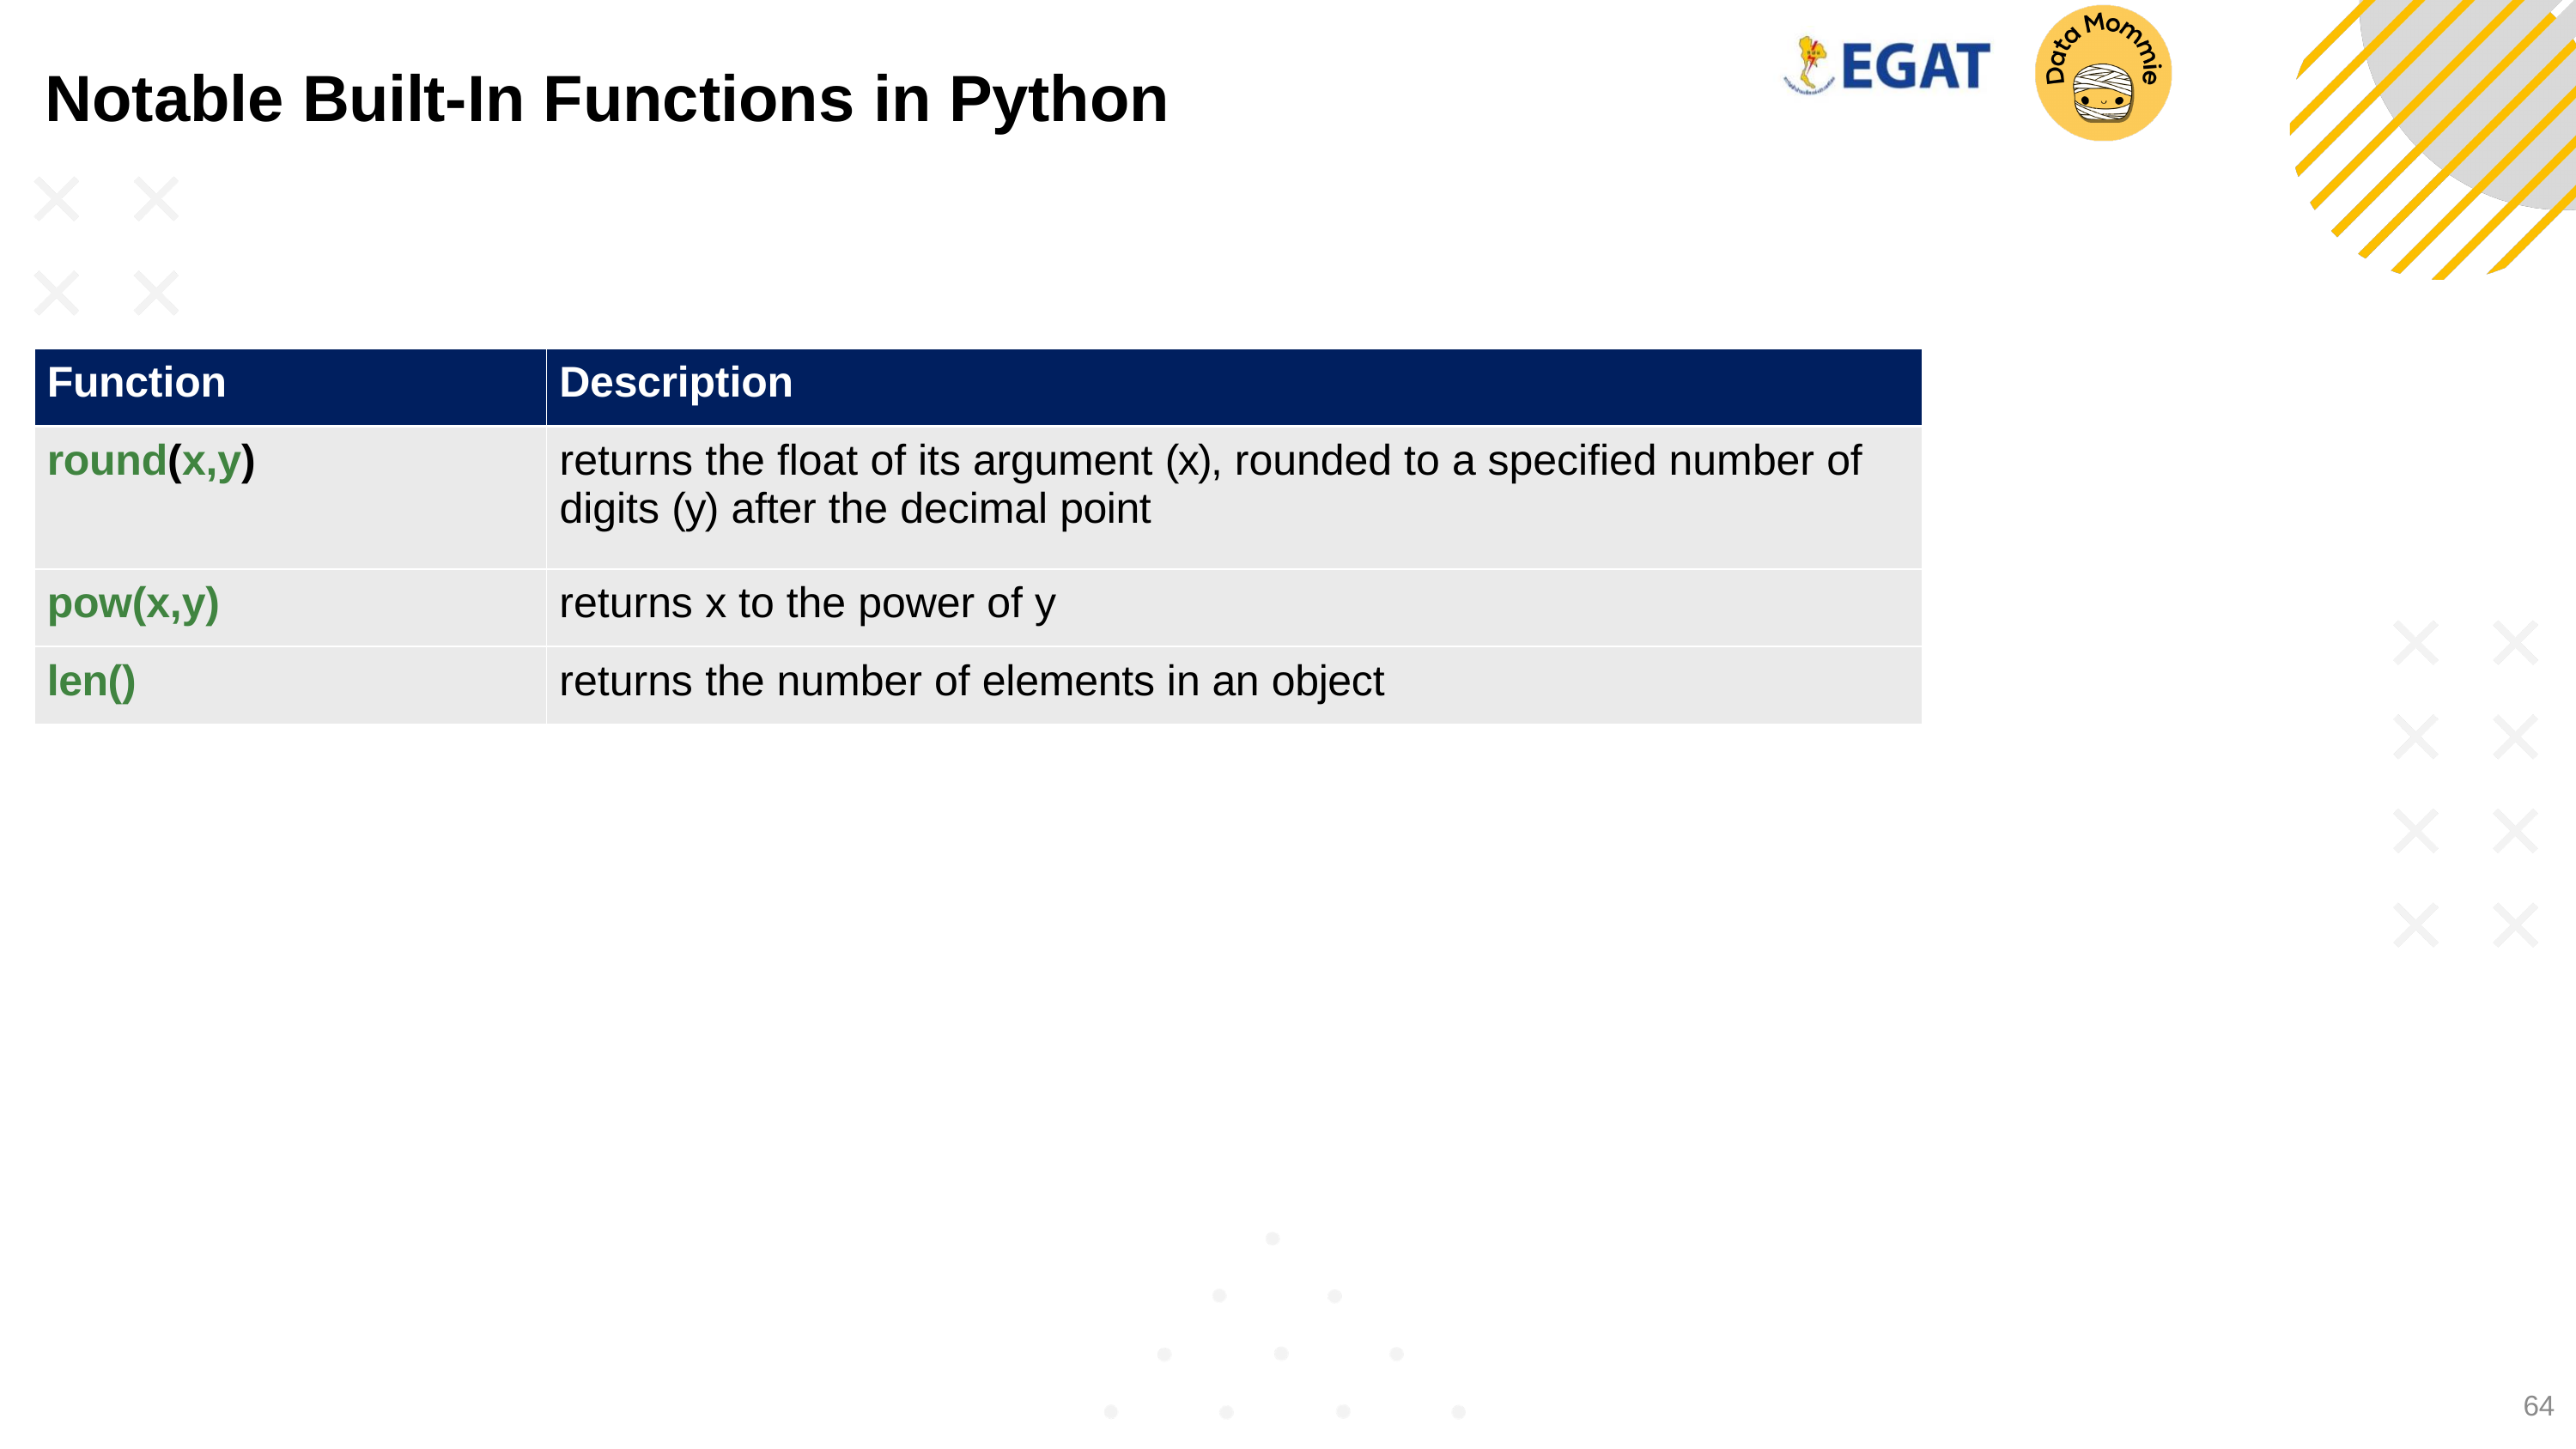

# Notable Built-In Functions in Python
| Function | Description |
| --- | --- |
| round(x,y) | returns the float of its argument (x), rounded to a specified number of digits (y) after the decimal point |
| pow(x,y) | returns x to the power of y |
| len() | returns the number of elements in an object |
64